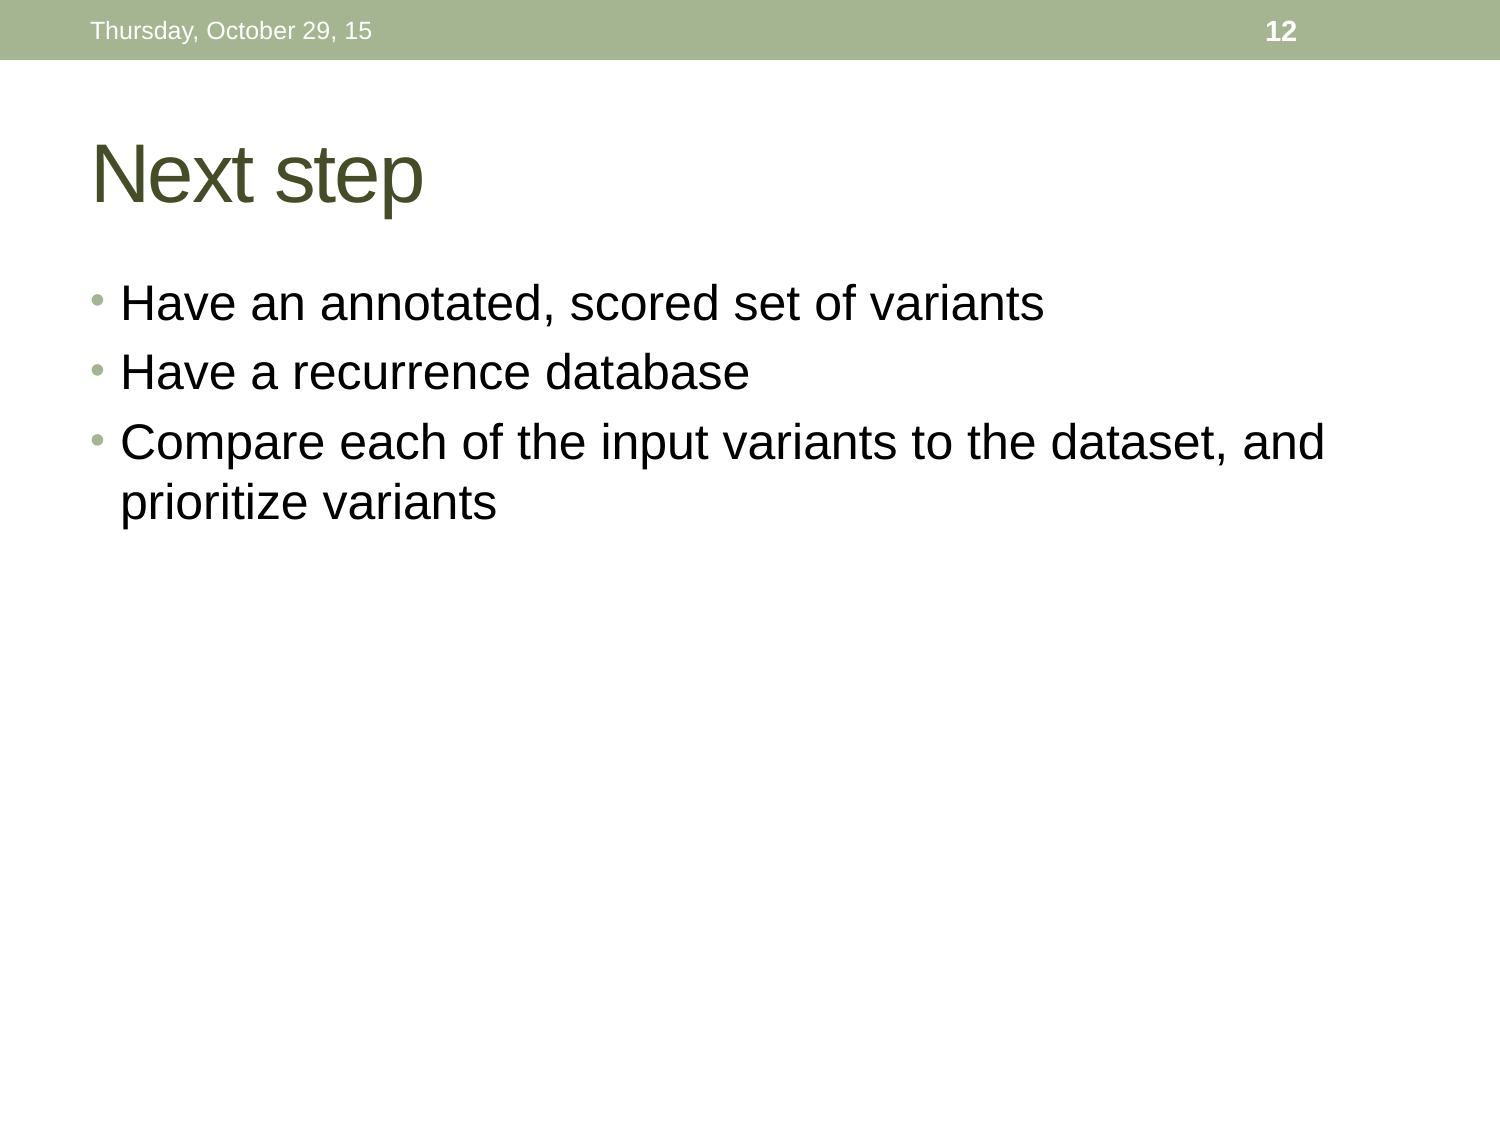

Thursday, October 29, 15
12
# Next step
Have an annotated, scored set of variants
Have a recurrence database
Compare each of the input variants to the dataset, and prioritize variants